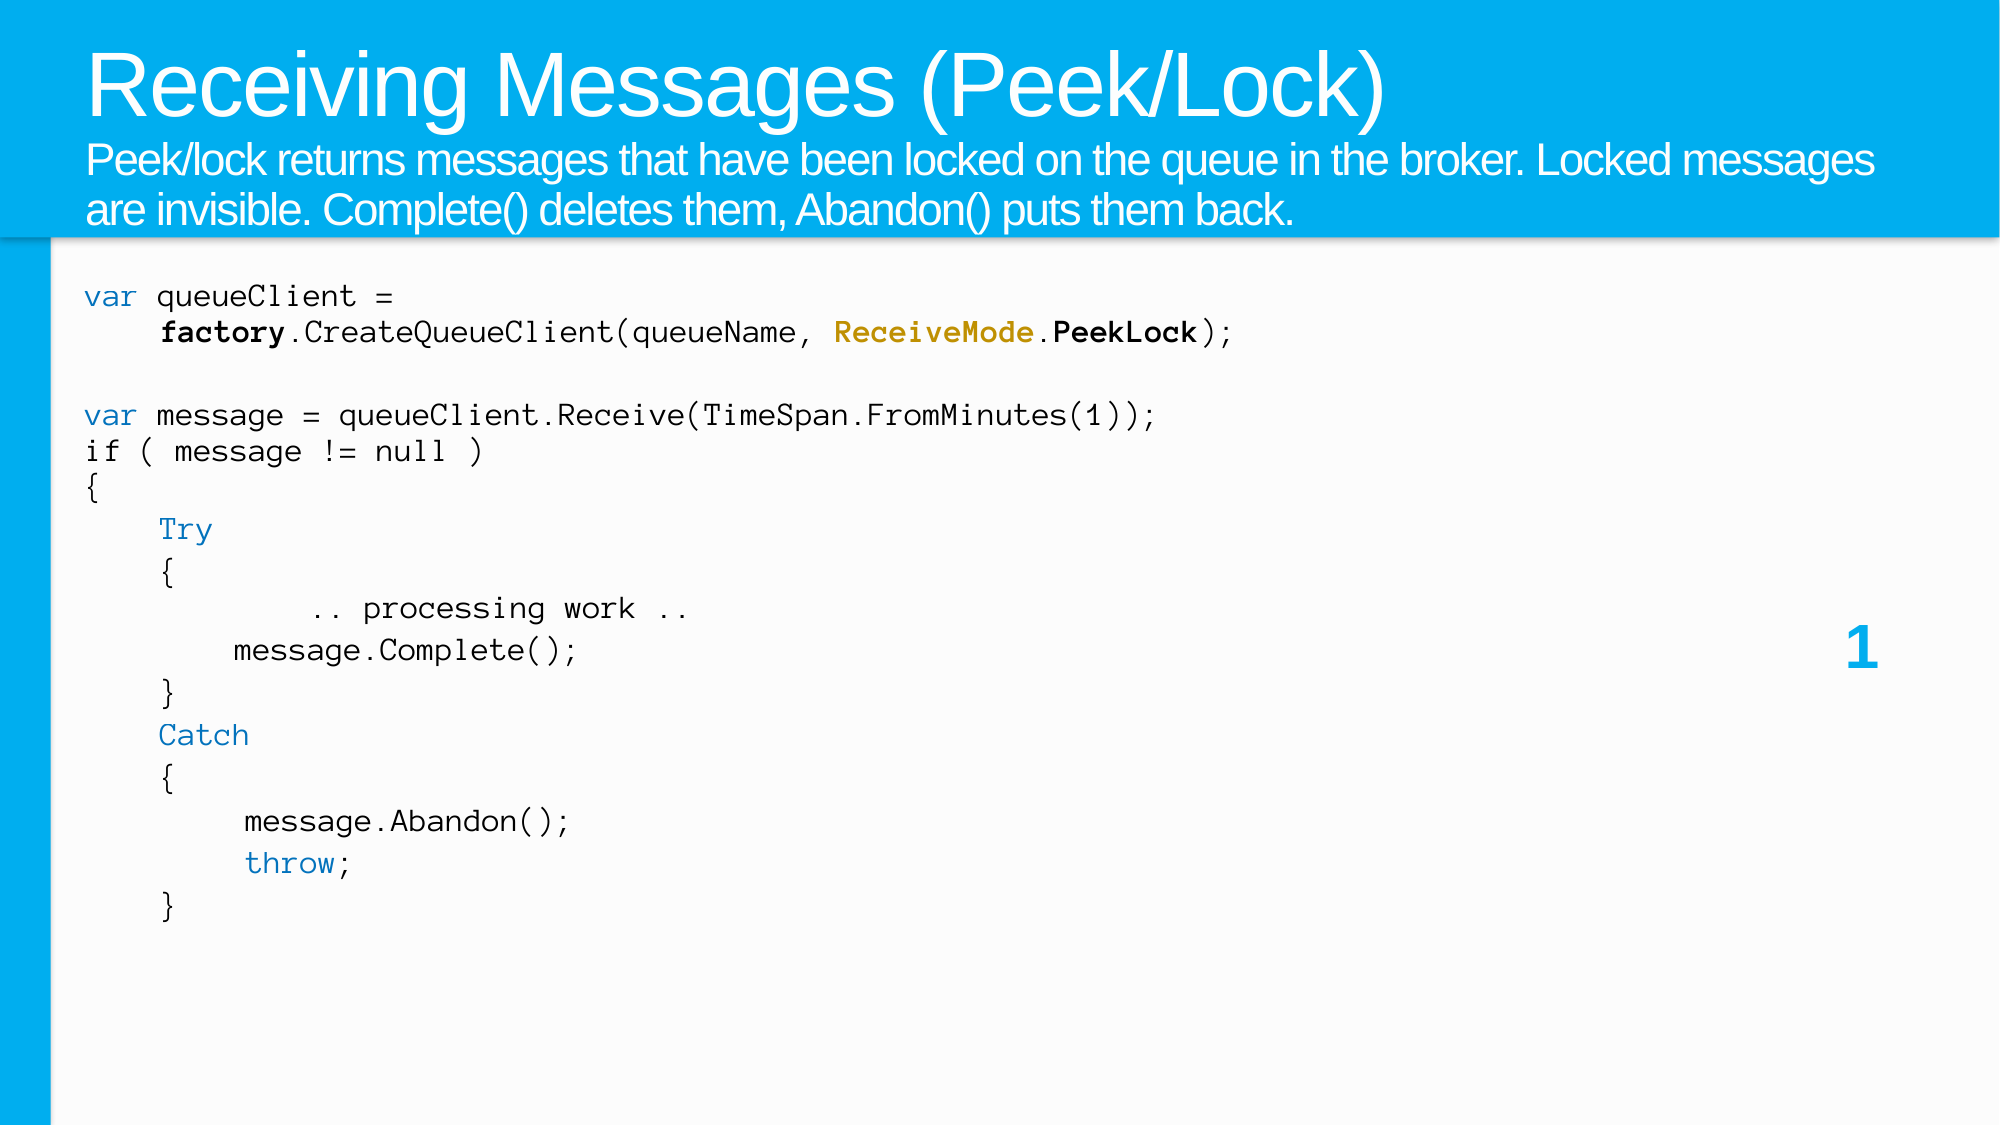

# Receiving Messages (Peek/Lock) Peek/lock returns messages that have been locked on the queue in the broker. Locked messages are invisible. Complete() deletes them, Abandon() puts them back.
var queueClient =
factory.CreateQueueClient(queueName, ReceiveMode.PeekLock);
var message = queueClient.Receive(TimeSpan.FromMinutes(1));
if ( message != null )
{
Try
{
.. processing work ..
message.Complete();
}
Catch
{
message.Abandon();
throw;
}
1